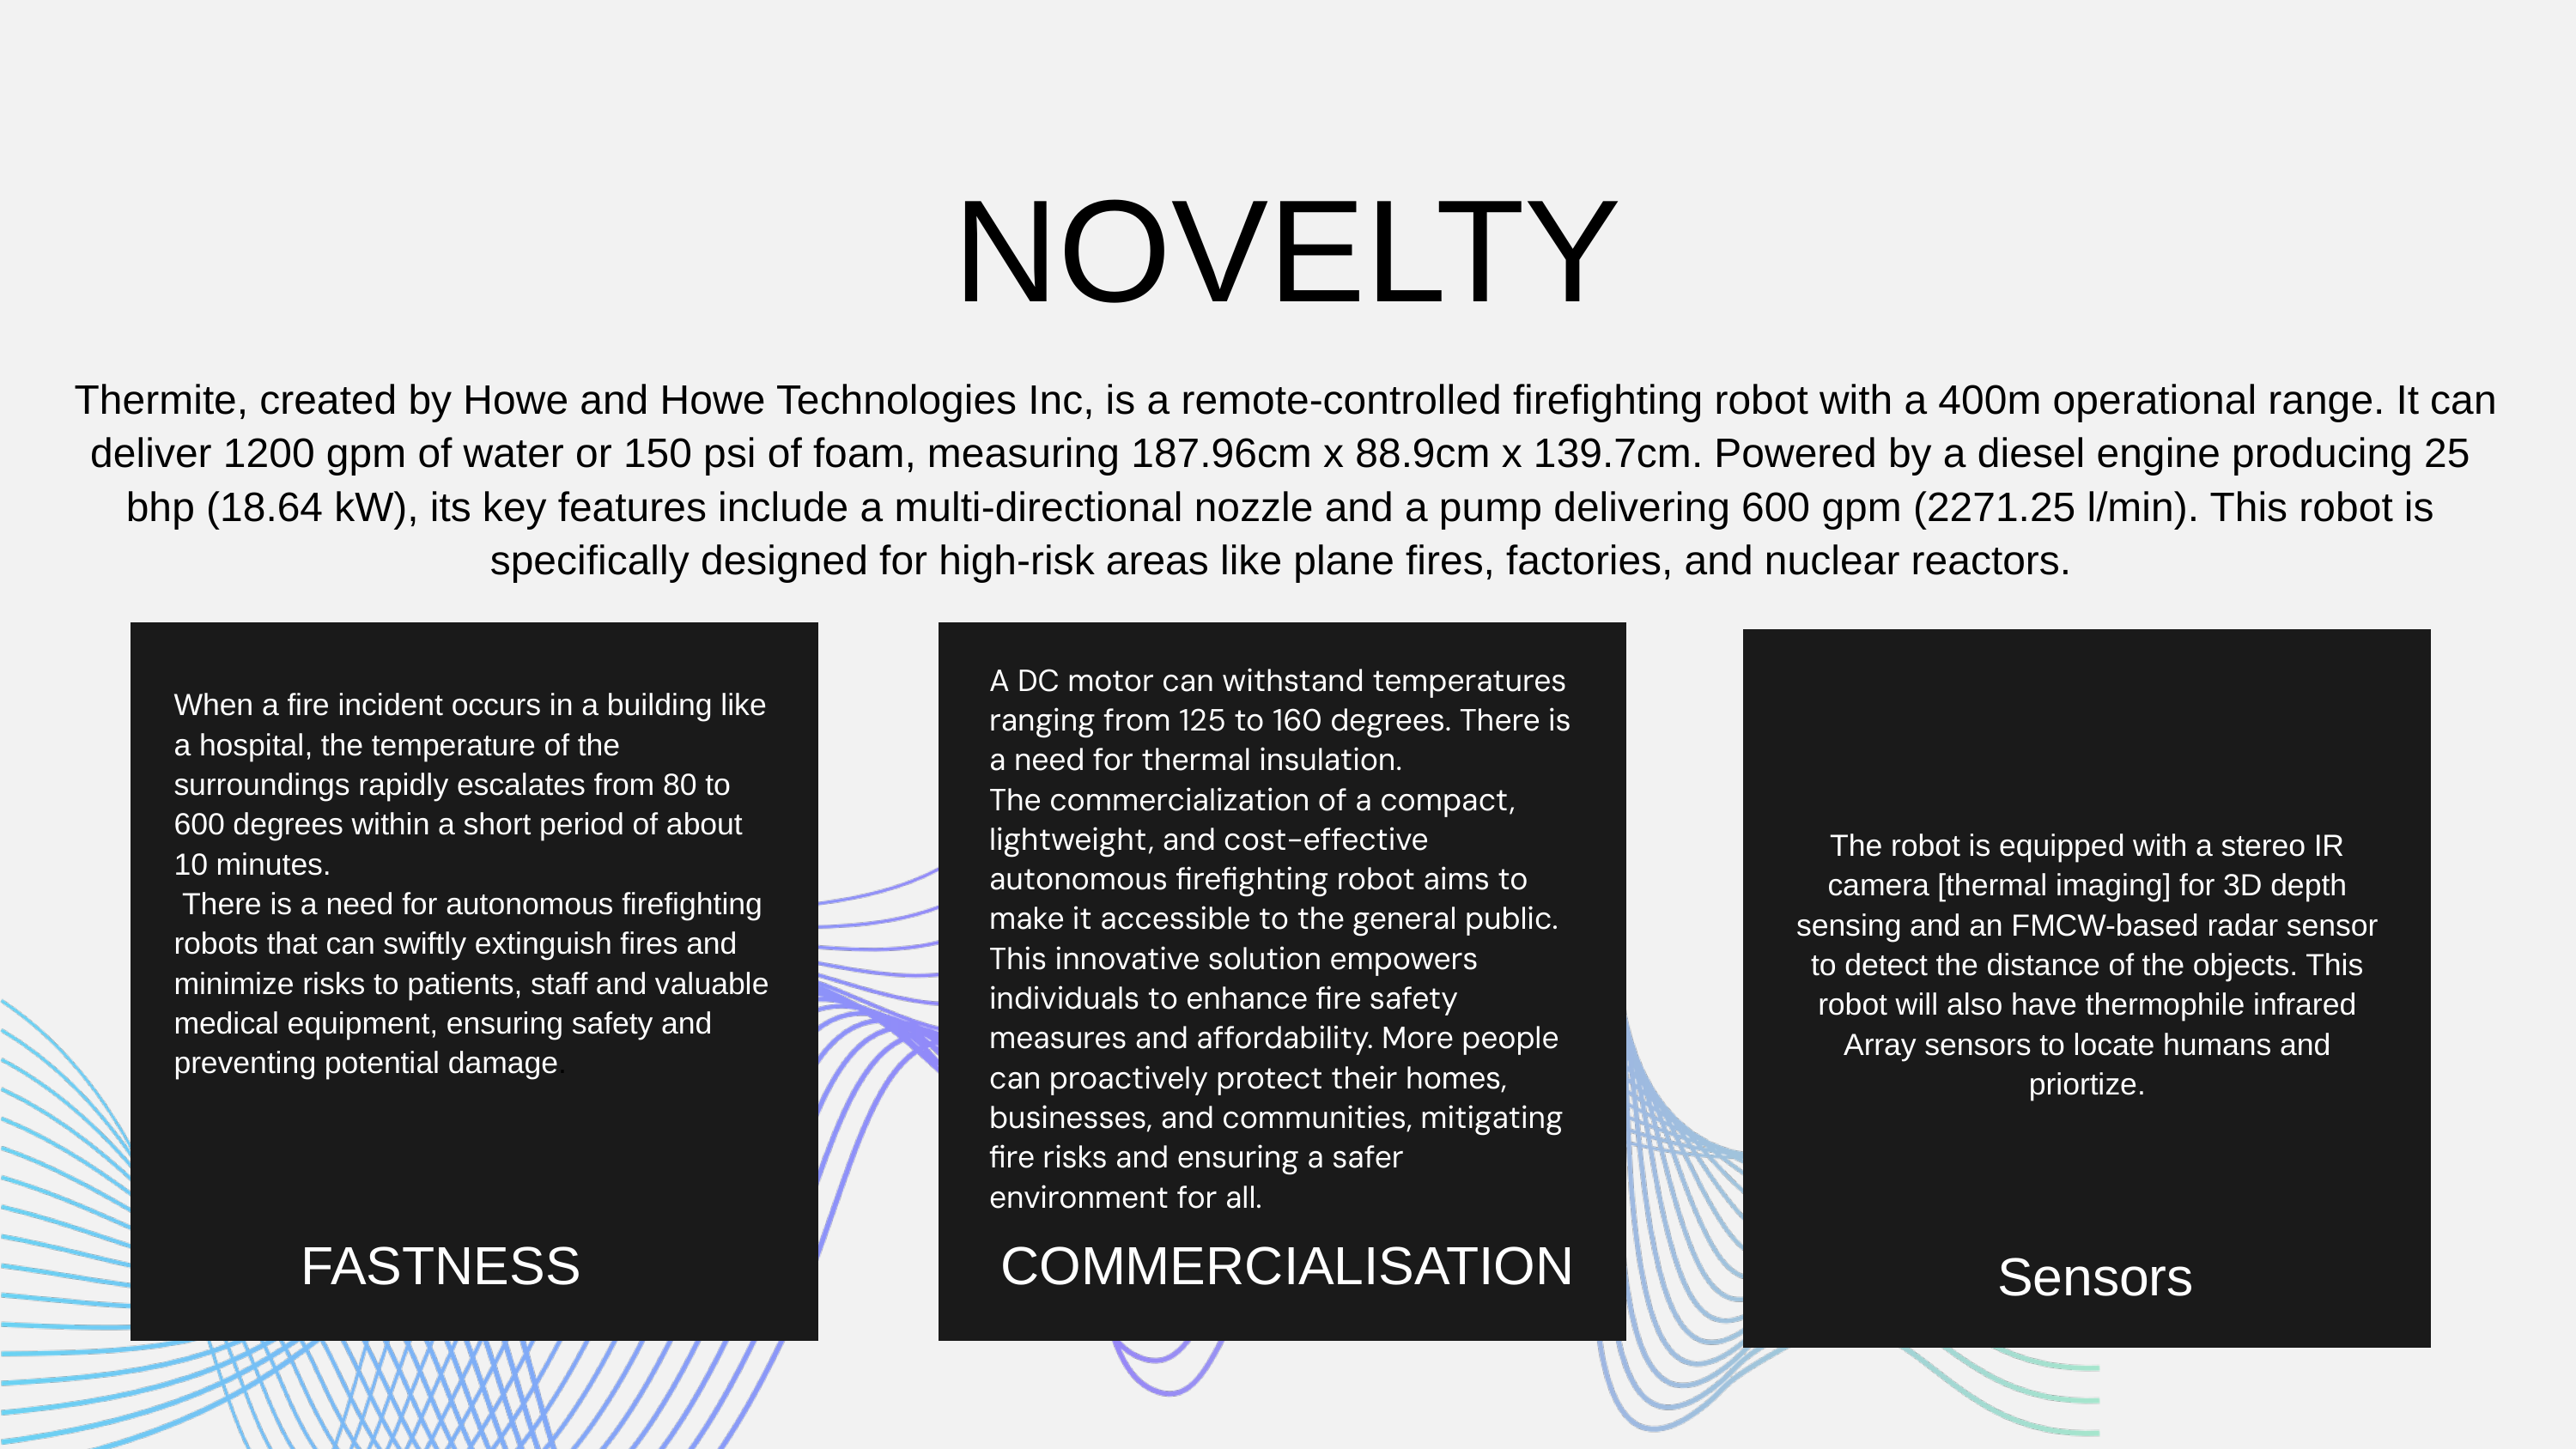

NOVELTY
 Thermite, created by Howe and Howe Technologies Inc, is a remote-controlled firefighting robot with a 400m operational range. It can deliver 1200 gpm of water or 150 psi of foam, measuring 187.96cm x 88.9cm x 139.7cm. Powered by a diesel engine producing 25 bhp (18.64 kW), its key features include a multi-directional nozzle and a pump delivering 600 gpm (2271.25 l/min). This robot is specifically designed for high-risk areas like plane fires, factories, and nuclear reactors.

A DC motor can withstand temperatures ranging from 125 to 160 degrees. There is a need for thermal insulation.
The commercialization of a compact, lightweight, and cost-effective autonomous firefighting robot aims to make it accessible to the general public. This innovative solution empowers individuals to enhance fire safety measures and affordability. More people can proactively protect their homes, businesses, and communities, mitigating fire risks and ensuring a safer environment for all.

When a fire incident occurs in a building like a hospital, the temperature of the surroundings rapidly escalates from 80 to 600 degrees within a short period of about 10 minutes.
 There is a need for autonomous firefighting robots that can swiftly extinguish fires and minimize risks to patients, staff and valuable medical equipment, ensuring safety and preventing potential damage.

The robot is equipped with a stereo IR camera [thermal imaging] for 3D depth sensing and an FMCW-based radar sensor to detect the distance of the objects. This robot will also have thermophile infrared Array sensors to locate humans and priortize.
FASTNESS
COMMERCIALISATION
Sensors